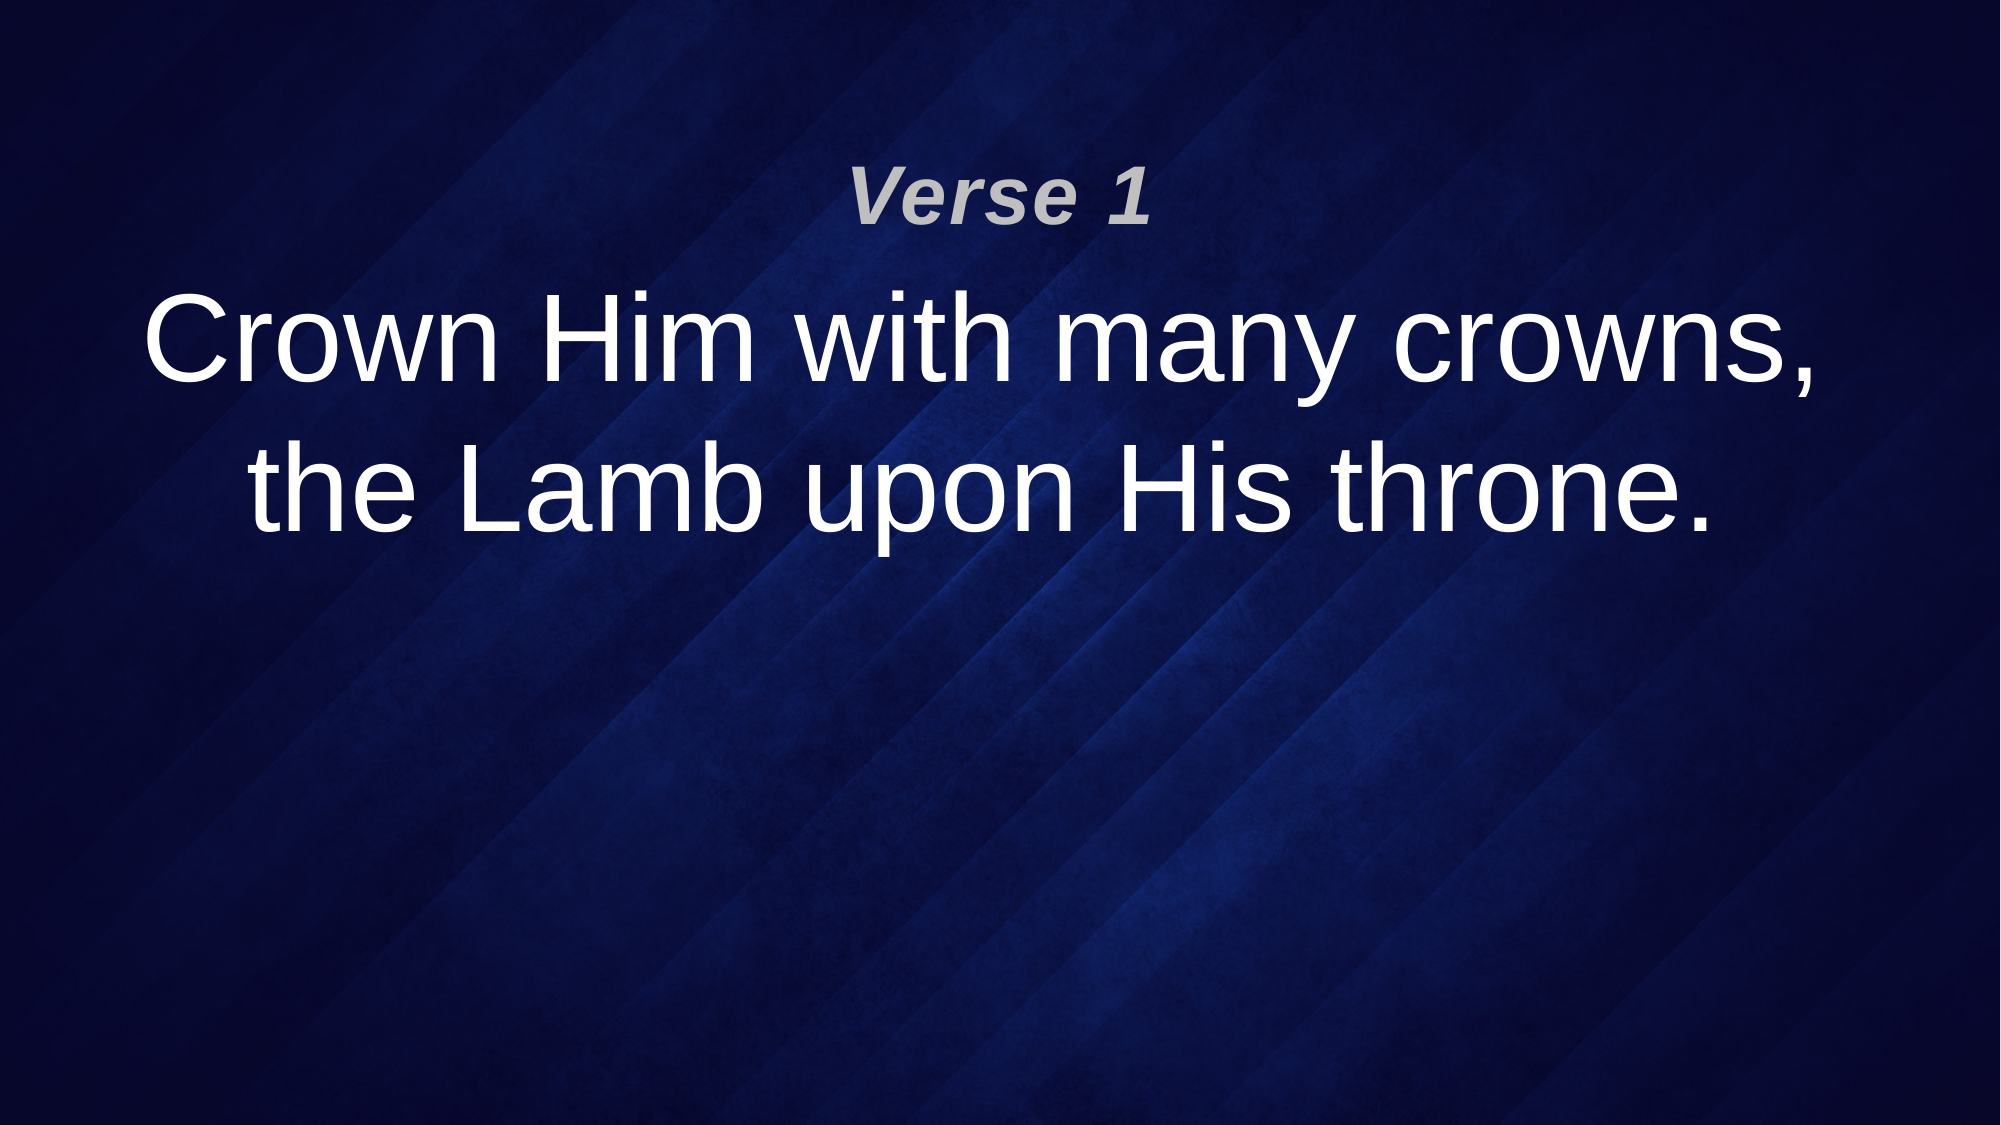

Verse 1
# Crown Him with many crowns, the Lamb upon His throne.